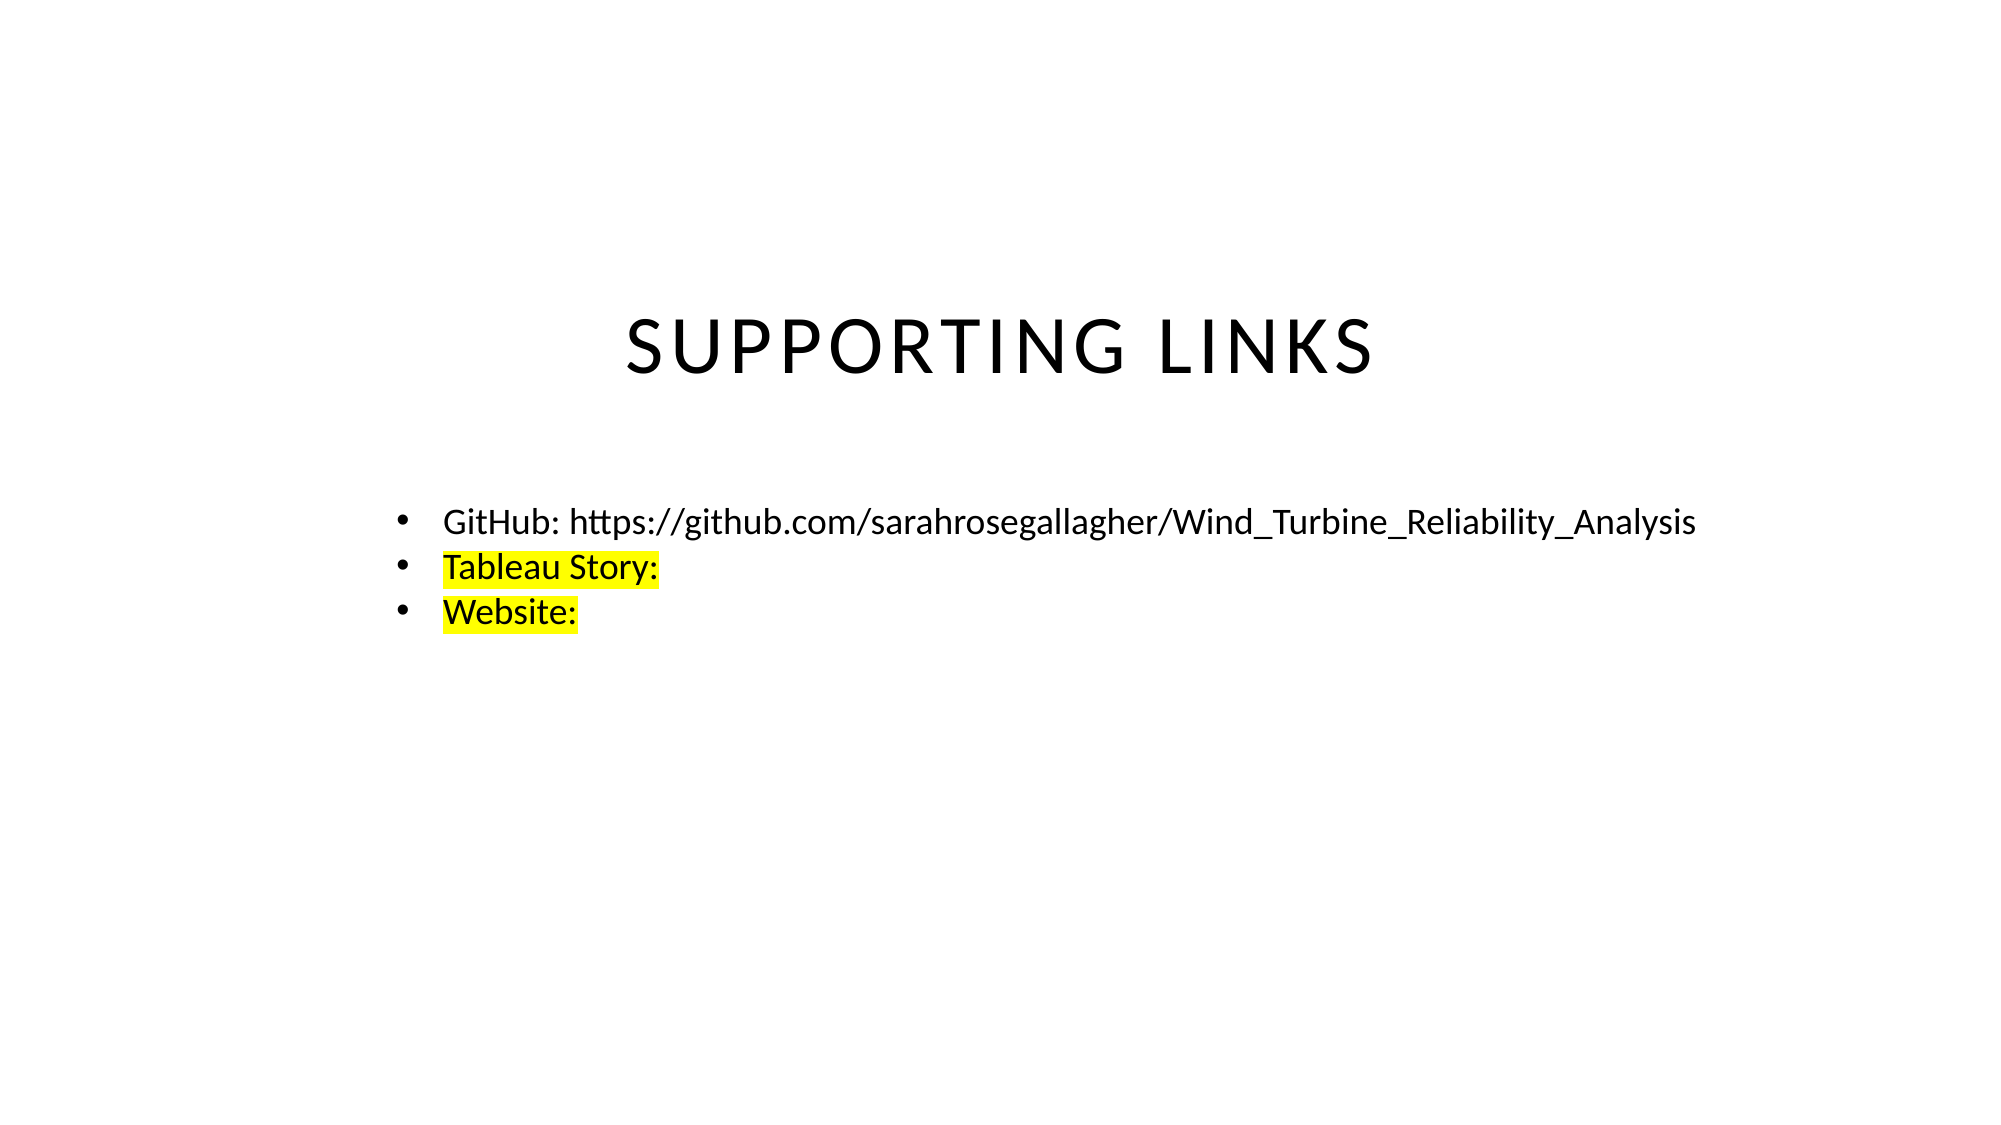

Supporting Links
GitHub: https://github.com/sarahrosegallagher/Wind_Turbine_Reliability_Analysis
Tableau Story:
Website: